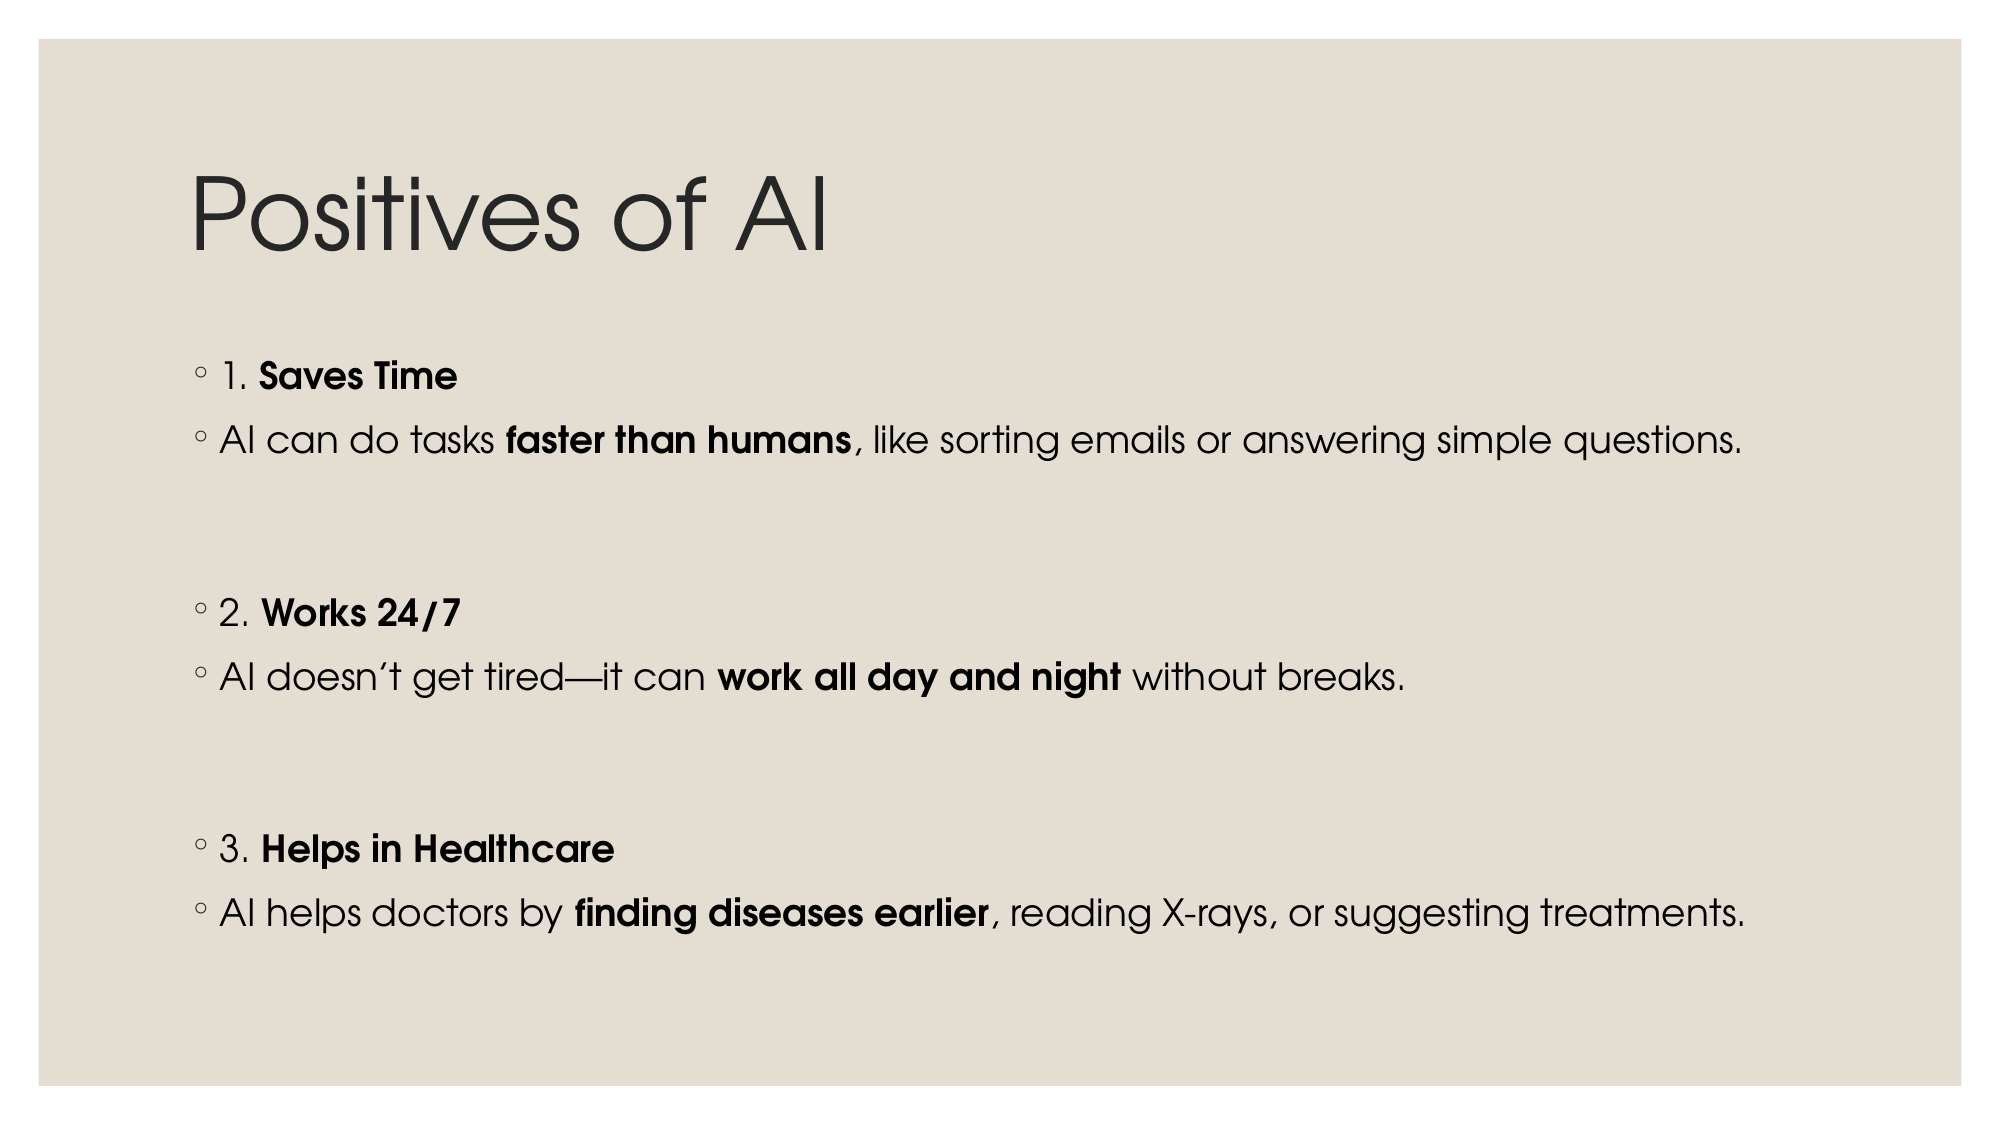

# Positives of AI
1. Saves Time
AI can do tasks faster than humans, like sorting emails or answering simple questions.

2. Works 24/7
AI doesn’t get tired—it can work all day and night without breaks.

3. Helps in Healthcare
AI helps doctors by finding diseases earlier, reading X-rays, or suggesting treatments.